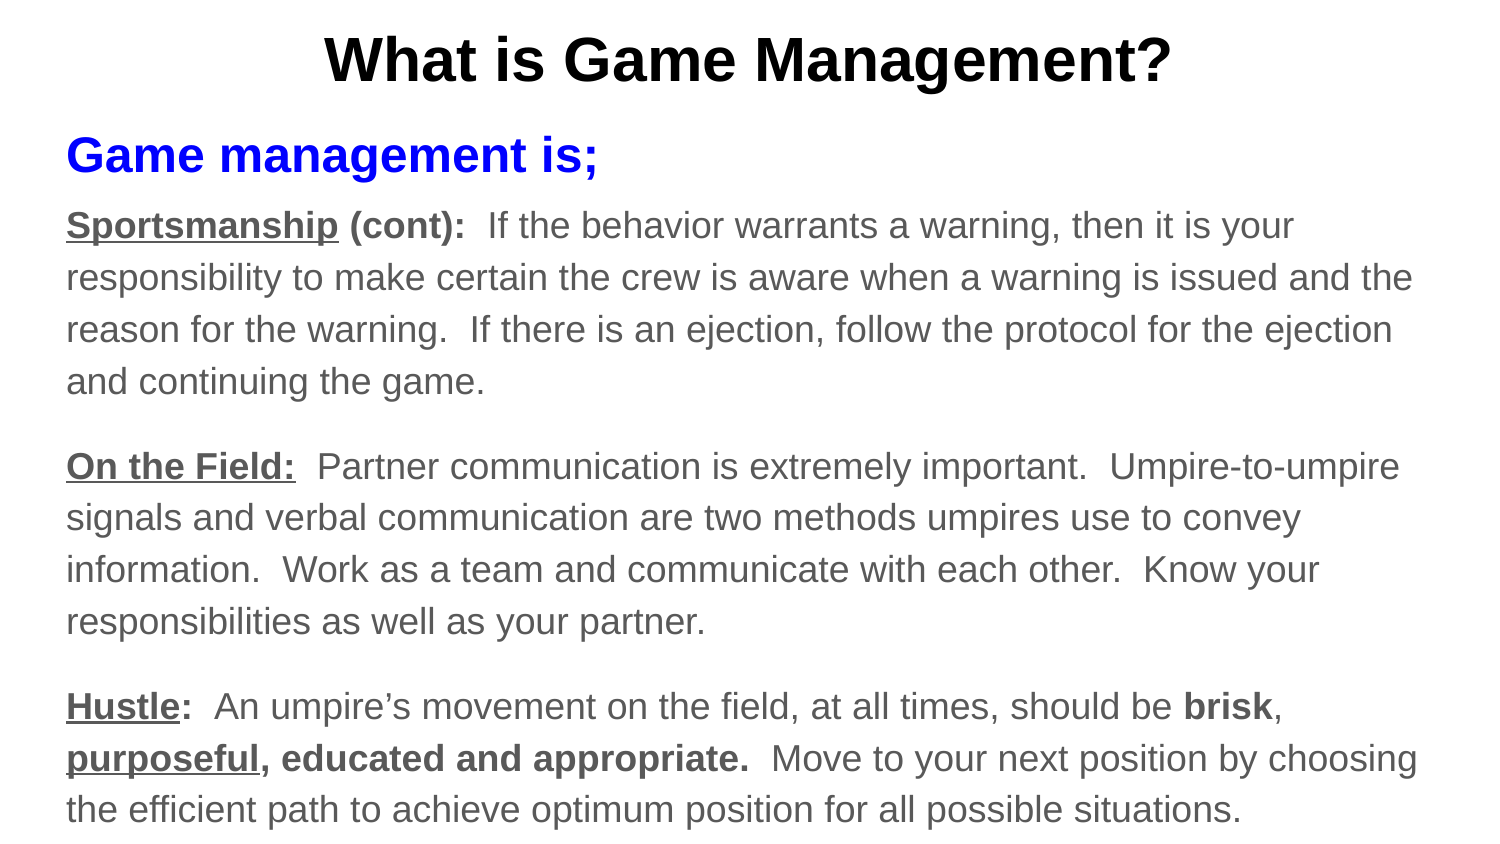

# What is Game Management?
Game management is;
Sportsmanship (cont):  If the behavior warrants a warning, then it is your responsibility to make certain the crew is aware when a warning is issued and the reason for the warning.  If there is an ejection, follow the protocol for the ejection and continuing the game.
On the Field:  Partner communication is extremely important.  Umpire-to-umpire signals and verbal communication are two methods umpires use to convey information.  Work as a team and communicate with each other.  Know your responsibilities as well as your partner.
Hustle:  An umpire’s movement on the field, at all times, should be brisk, purposeful, educated and appropriate.  Move to your next position by choosing the efficient path to achieve optimum position for all possible situations.